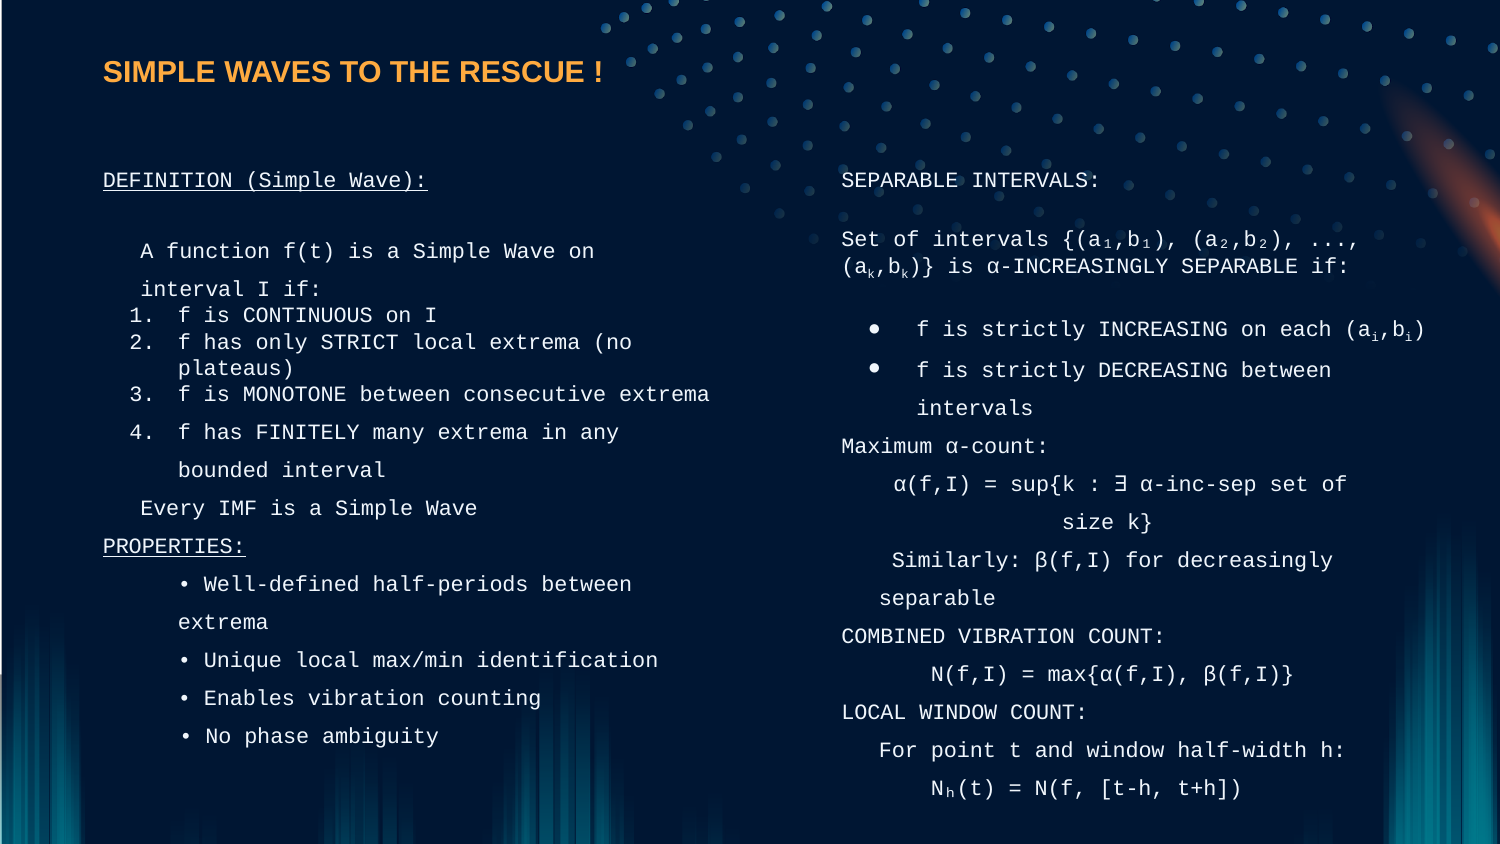

# SIMPLE WAVES TO THE RESCUE !
DEFINITION (Simple Wave):
A function f(t) is a Simple Wave on interval I if:
f is CONTINUOUS on I
f has only STRICT local extrema (no plateaus)
f is MONOTONE between consecutive extrema
f has FINITELY many extrema in any bounded interval
Every IMF is a Simple Wave
PROPERTIES:
• Well-defined half-periods between extrema
• Unique local max/min identification
• Enables vibration counting
   • No phase ambiguity

SEPARABLE INTERVALS:
Set of intervals {(a₁,b₁), (a₂,b₂), ..., (ak,bk)} is α-INCREASINGLY SEPARABLE if:
f is strictly INCREASING on each (ai,bi)
f is strictly DECREASING between intervals
Maximum α-count:
    α(f,I) = sup{k : ∃ α-inc-sep set of                       size k}
 Similarly: β(f,I) for decreasingly separable
COMBINED VIBRATION COUNT:
    N(f,I) = max{α(f,I), β(f,I)}
LOCAL WINDOW COUNT:
For point t and window half-width h:
    Nₕ(t) = N(f, [t-h, t+h])